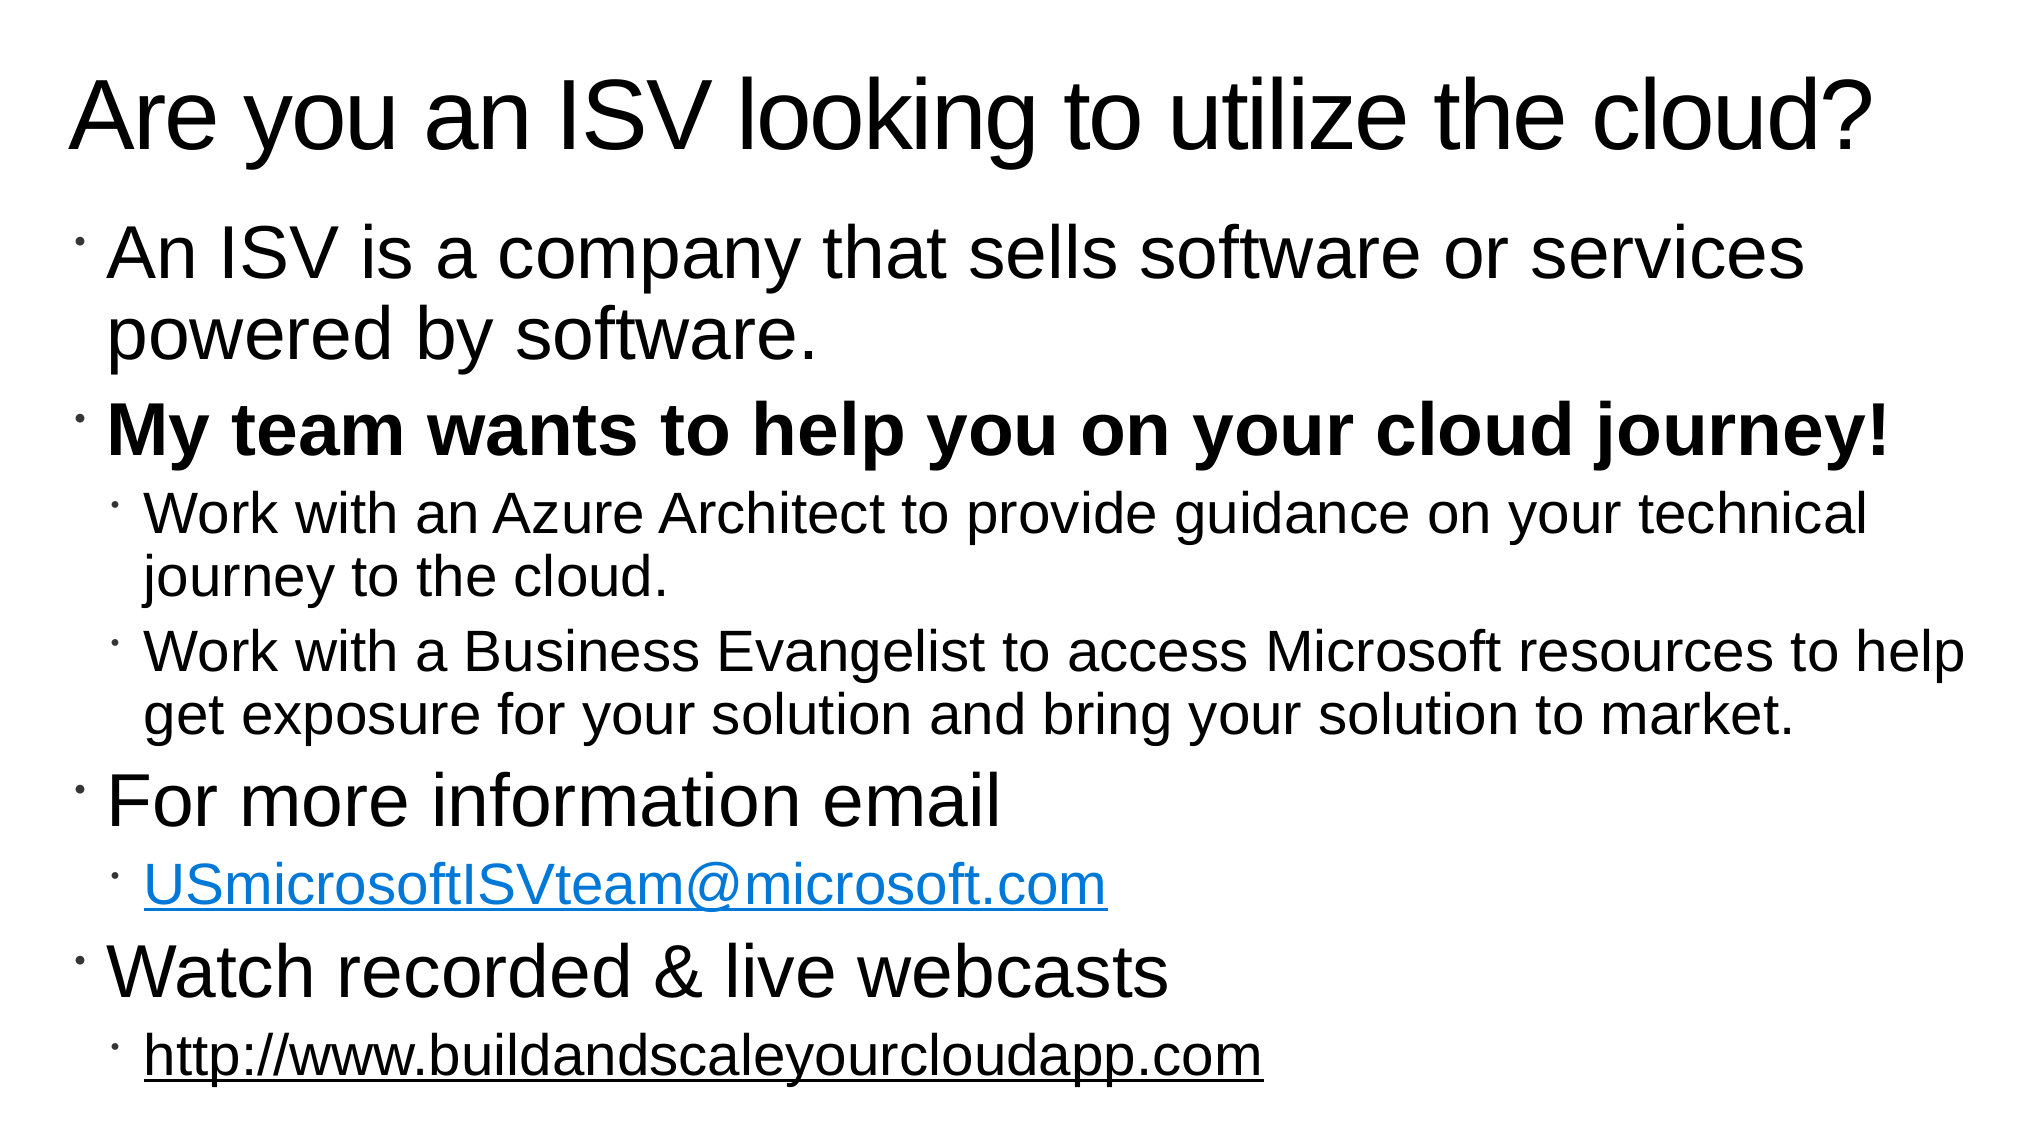

# Are you an ISV looking to utilize the cloud?
An ISV is a company that sells software or services powered by software.
My team wants to help you on your cloud journey!
Work with an Azure Architect to provide guidance on your technical journey to the cloud.
Work with a Business Evangelist to access Microsoft resources to help get exposure for your solution and bring your solution to market.
For more information email
USmicrosoftISVteam@microsoft.com
Watch recorded & live webcasts
http://www.buildandscaleyourcloudapp.com